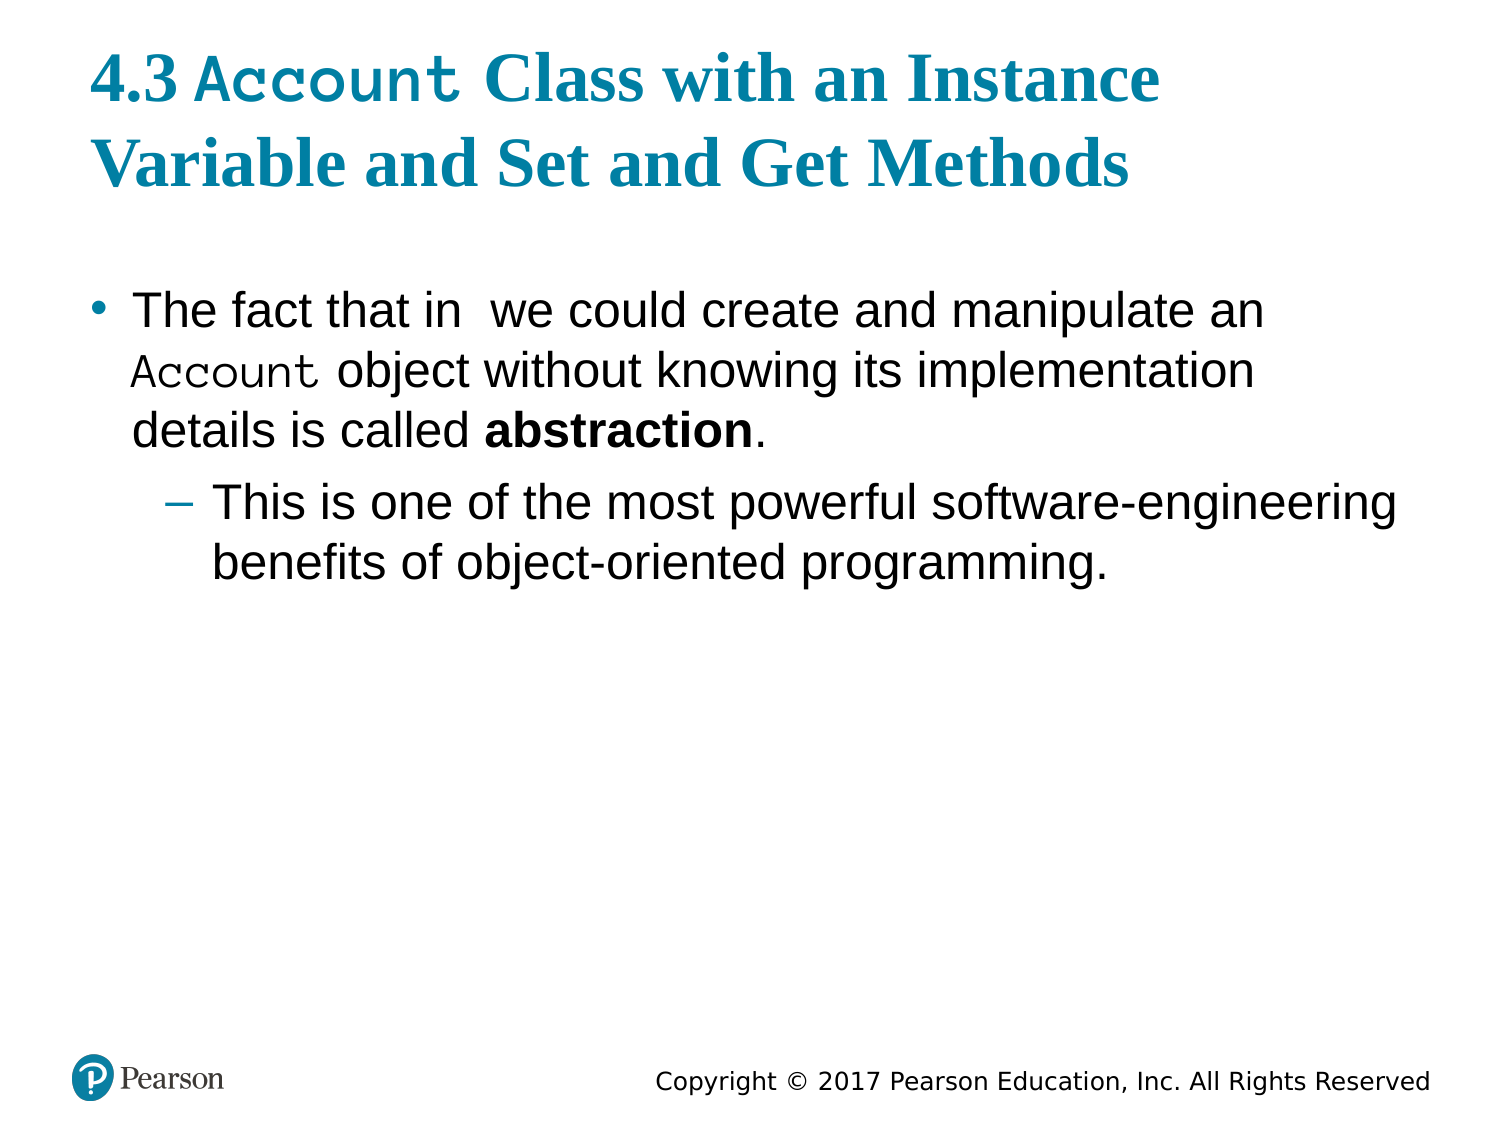

# 4.3 Account Class with an Instance Variable and Set and Get Methods
The fact that in  we could create and manipulate an Account object without knowing its implementation details is called abstraction.
This is one of the most powerful software-engineering benefits of object-oriented programming.